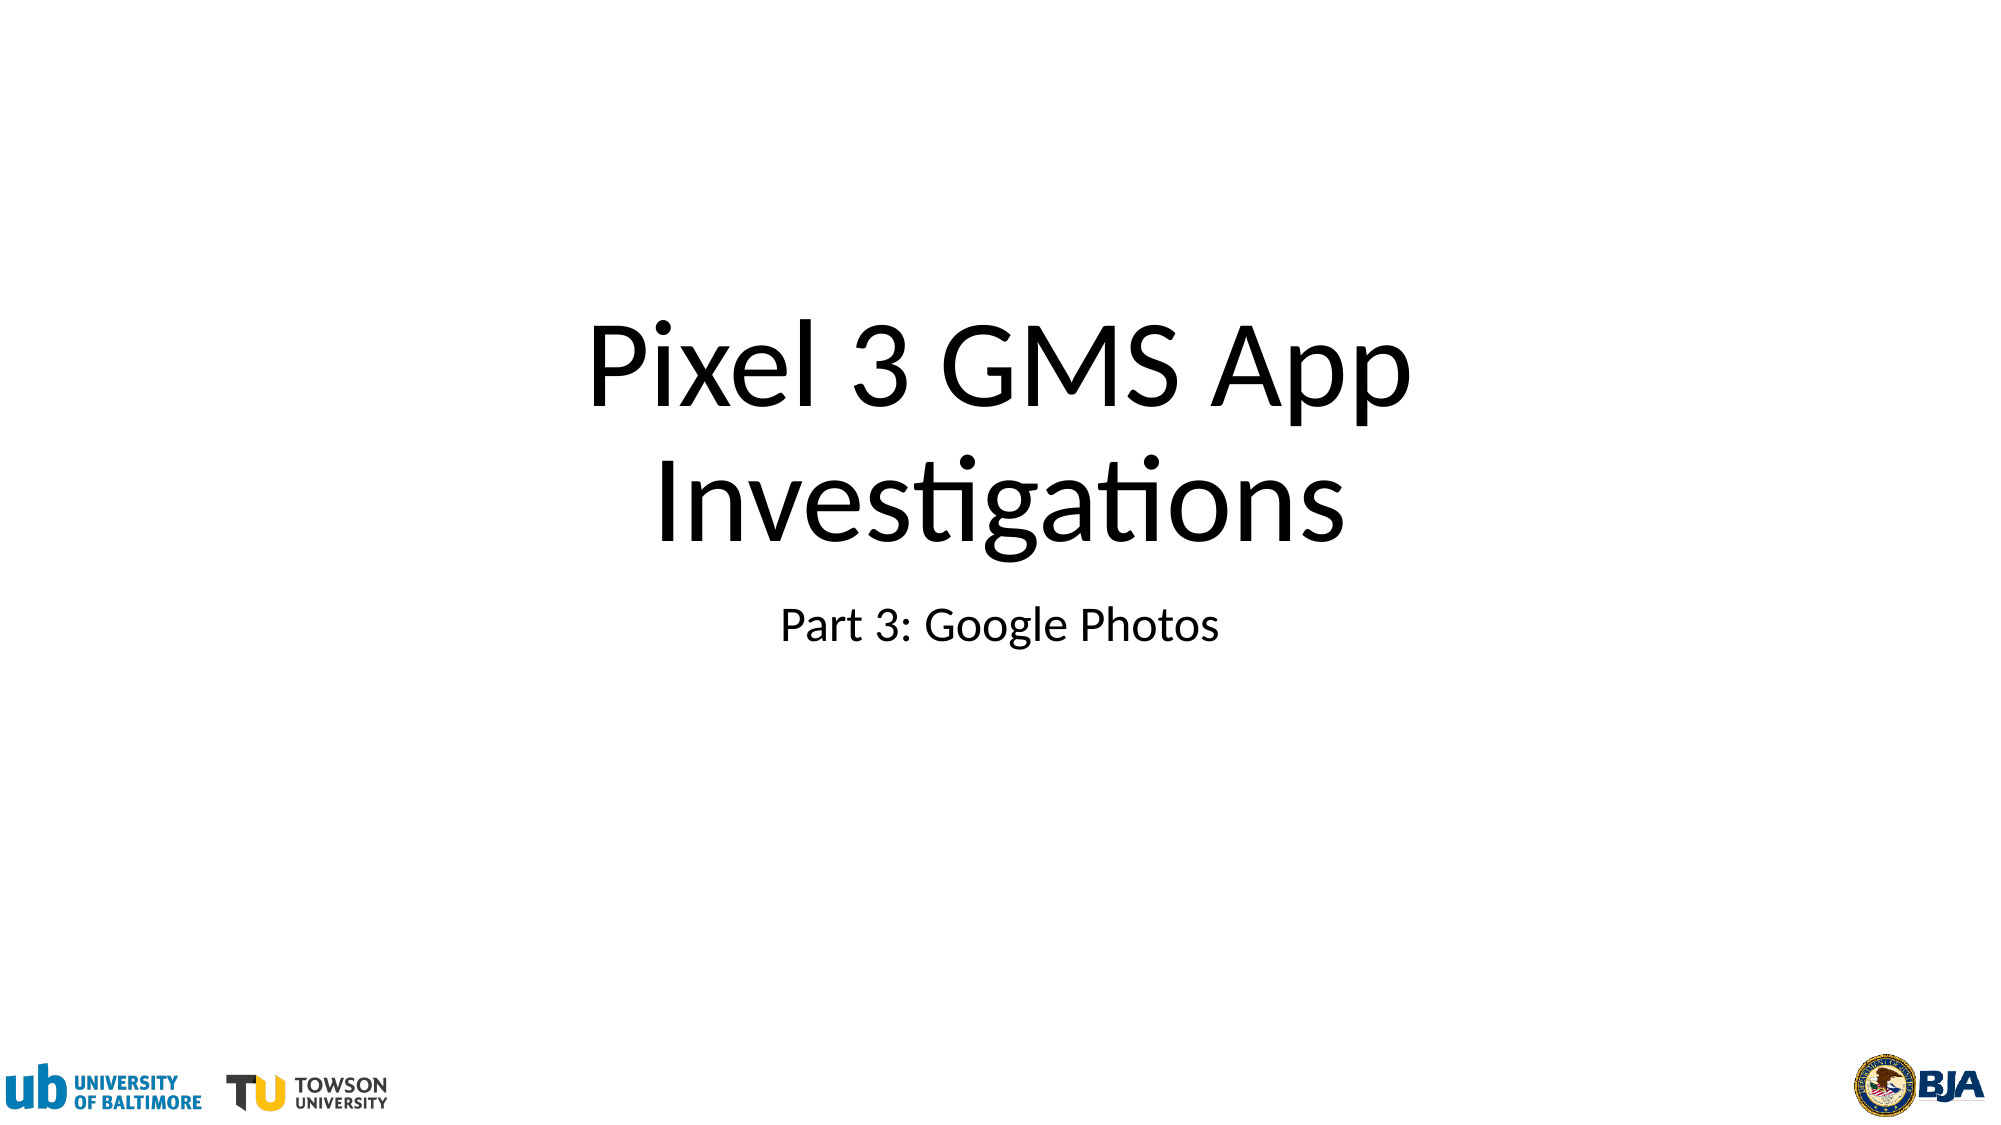

# Pixel 3 GMS App Investigations
Part 3: Google Photos